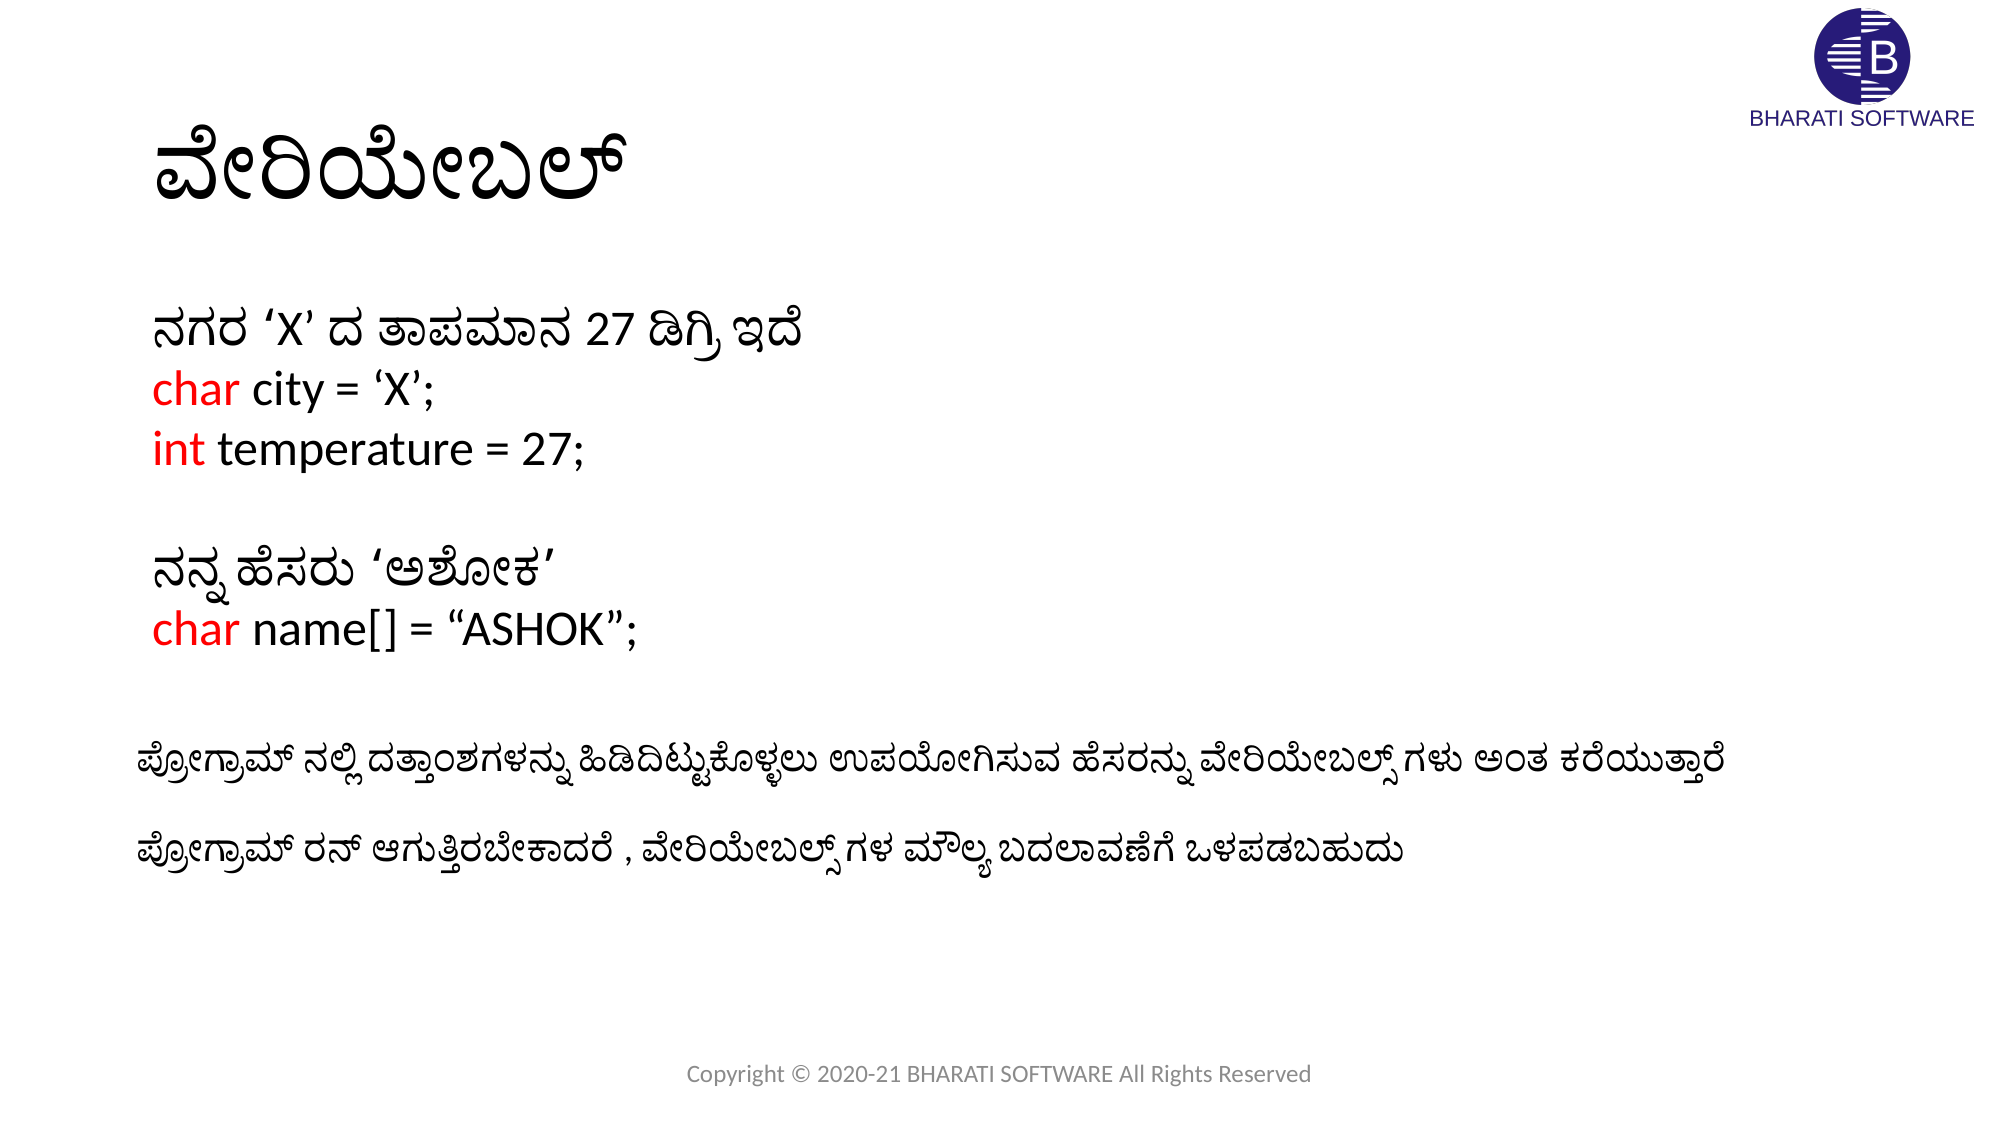

# ವೇರಿಯೇಬಲ್
ನಗರ ‘X’ ದ ತಾಪಮಾನ 27 ಡಿಗ್ರಿ ಇದೆ
char city = ‘X’;
int temperature = 27;

ನನ್ನ ಹೆಸರು ‘ಅಶೋಕ’
char name[] = “ASHOK”;
ಪ್ರೋಗ್ರಾಮ್ ನಲ್ಲಿ ದತ್ತಾಂಶಗಳನ್ನು ಹಿಡಿದಿಟ್ಟುಕೊಳ್ಳಲು ಉಪಯೋಗಿಸುವ ಹೆಸರನ್ನು ವೇರಿಯೇಬಲ್ಸ್ ಗಳು ಅಂತ ಕರೆಯುತ್ತಾರೆ

ಪ್ರೋಗ್ರಾಮ್ ರನ್ ಆಗುತ್ತಿರಬೇಕಾದರೆ , ವೇರಿಯೇಬಲ್ಸ್ ಗಳ ಮೌಲ್ಯ ಬದಲಾವಣೆಗೆ ಒಳಪಡಬಹುದು
Copyright © 2020-21 BHARATI SOFTWARE All Rights Reserved